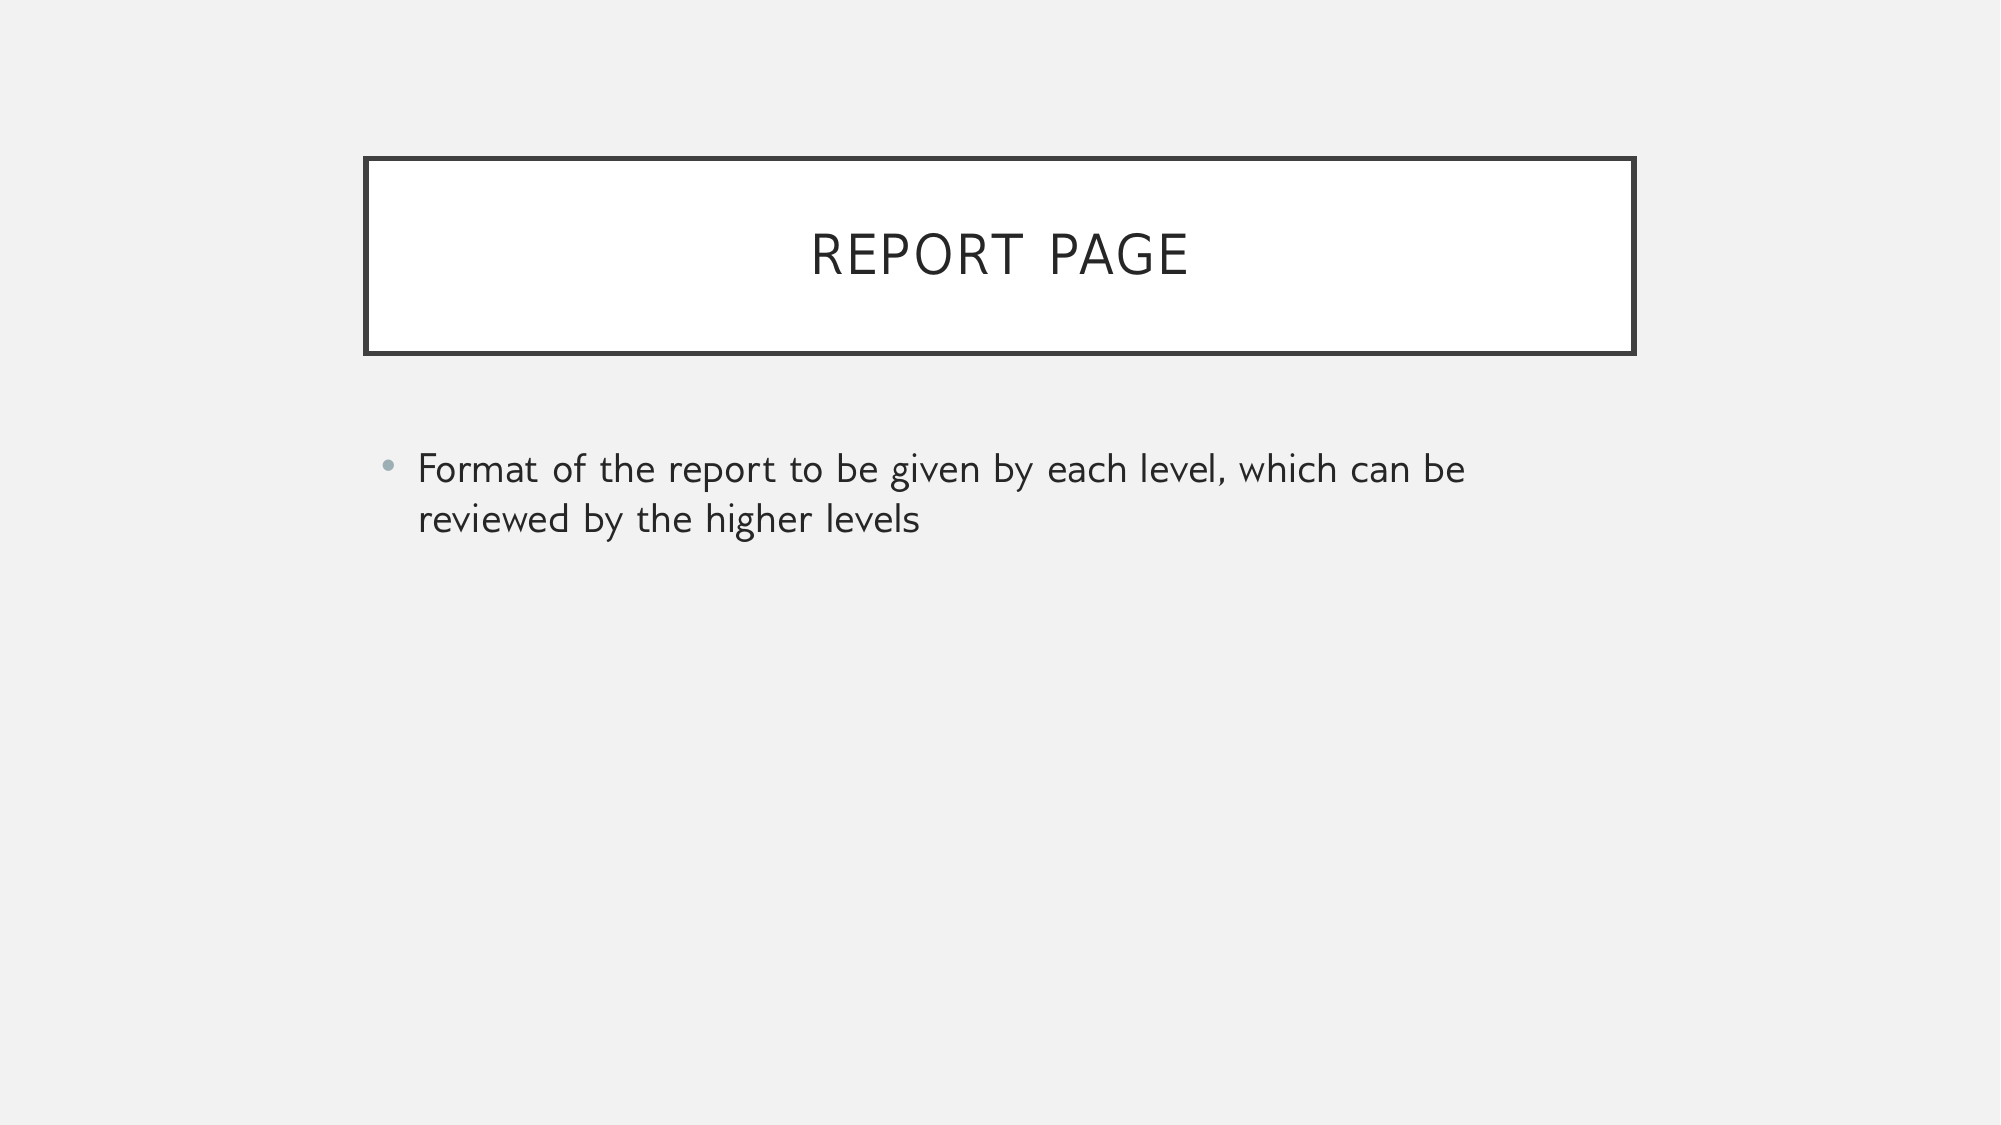

# Report page
Format of the report to be given by each level, which can be reviewed by the higher levels